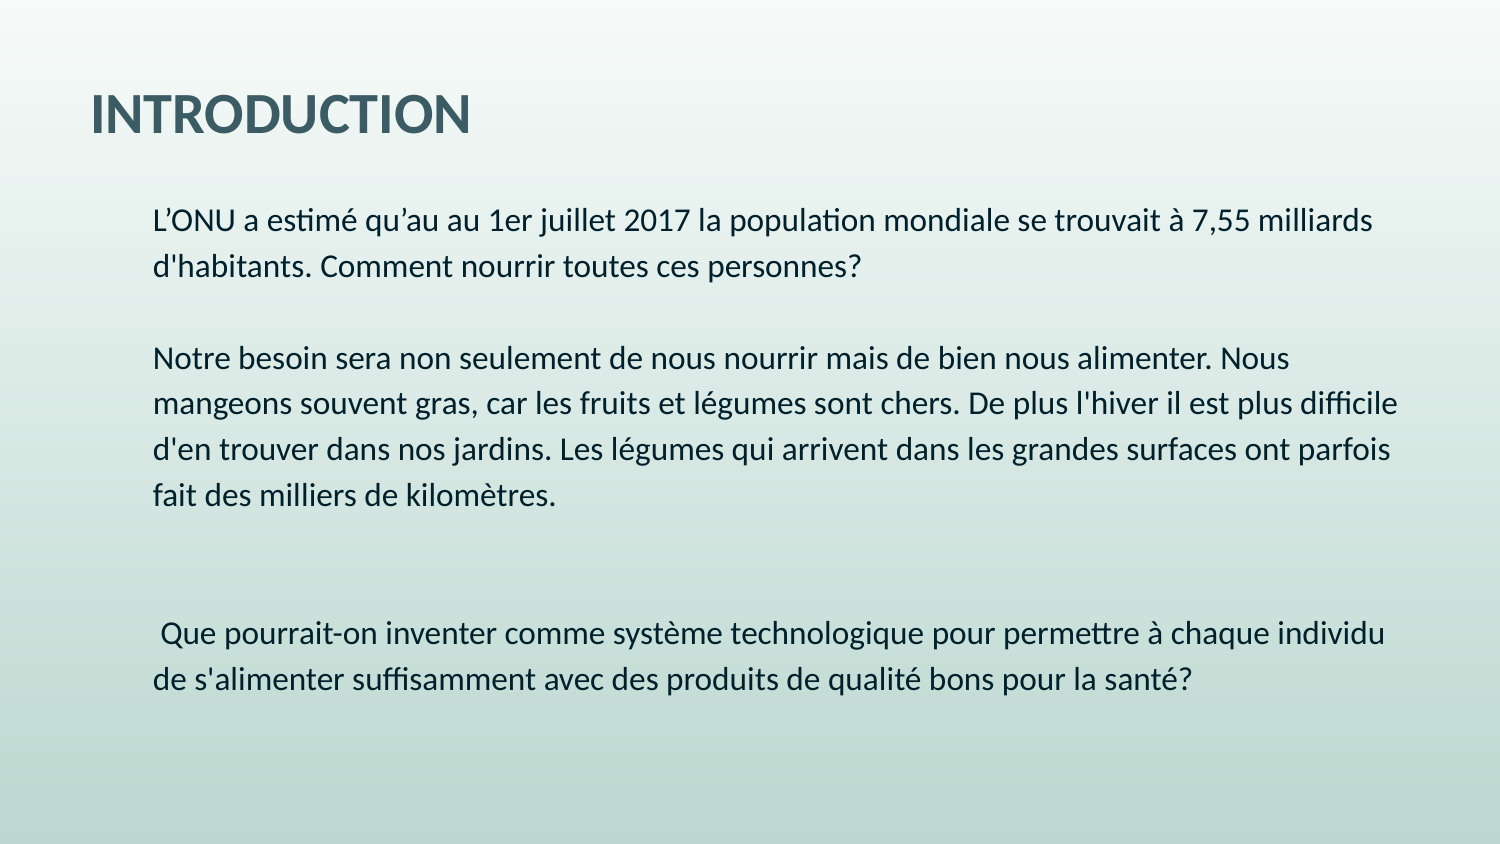

# INTRODUCTION
L’ONU a estimé qu’au au 1er juillet 2017 la population mondiale se trouvait à 7,55 milliards d'habitants. Comment nourrir toutes ces personnes?

Notre besoin sera non seulement de nous nourrir mais de bien nous alimenter. Nous mangeons souvent gras, car les fruits et légumes sont chers. De plus l'hiver il est plus difficile d'en trouver dans nos jardins. Les légumes qui arrivent dans les grandes surfaces ont parfois fait des milliers de kilomètres.

 Que pourrait-on inventer comme système technologique pour permettre à chaque individu de s'alimenter suffisamment avec des produits de qualité bons pour la santé?